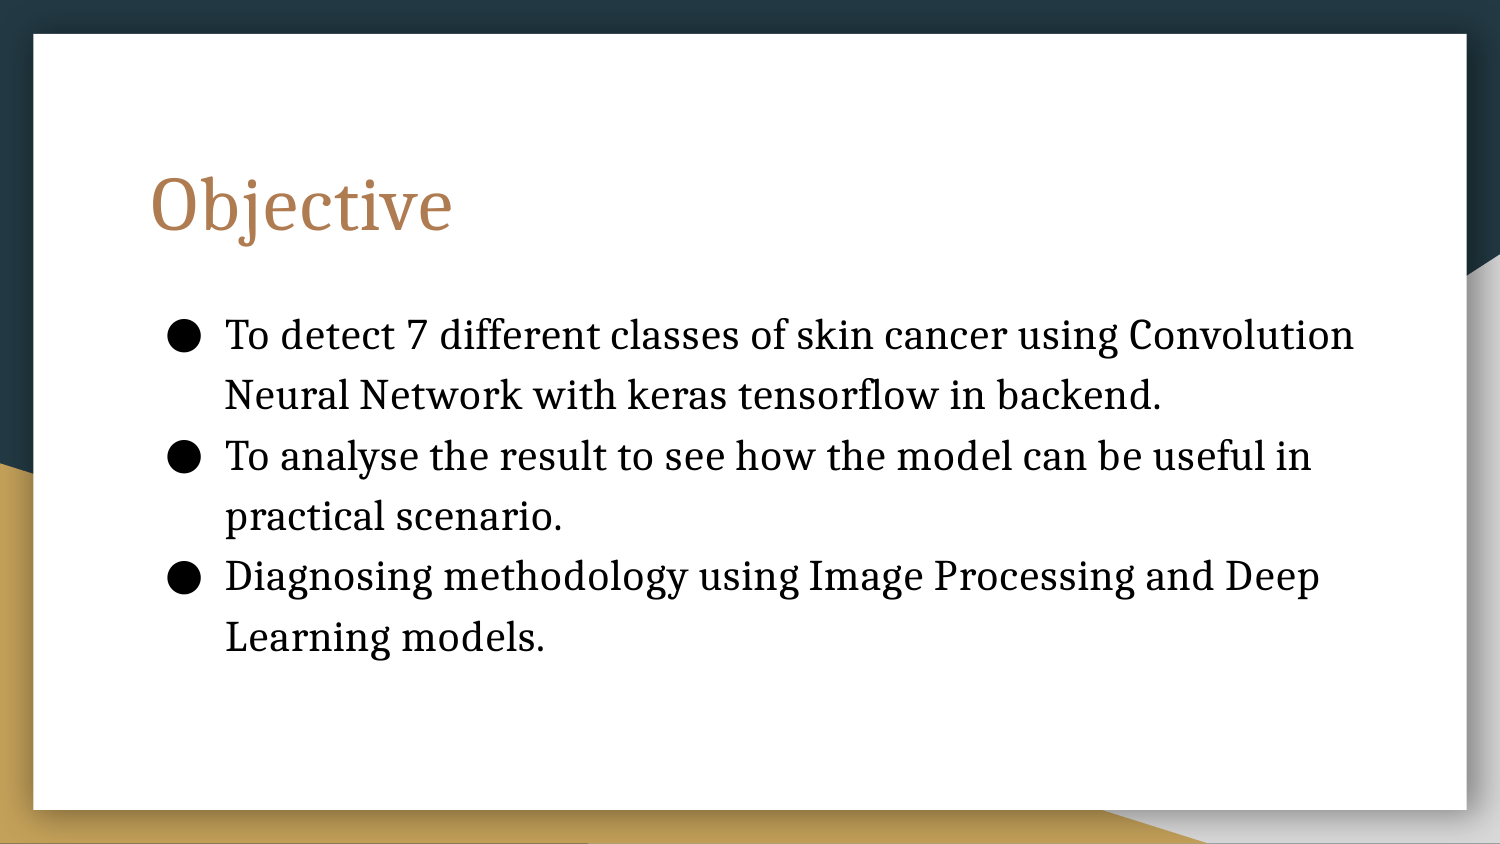

# Objective
To detect 7 different classes of skin cancer using Convolution Neural Network with keras tensorflow in backend.
To analyse the result to see how the model can be useful in practical scenario.
Diagnosing methodology using Image Processing and Deep Learning models.